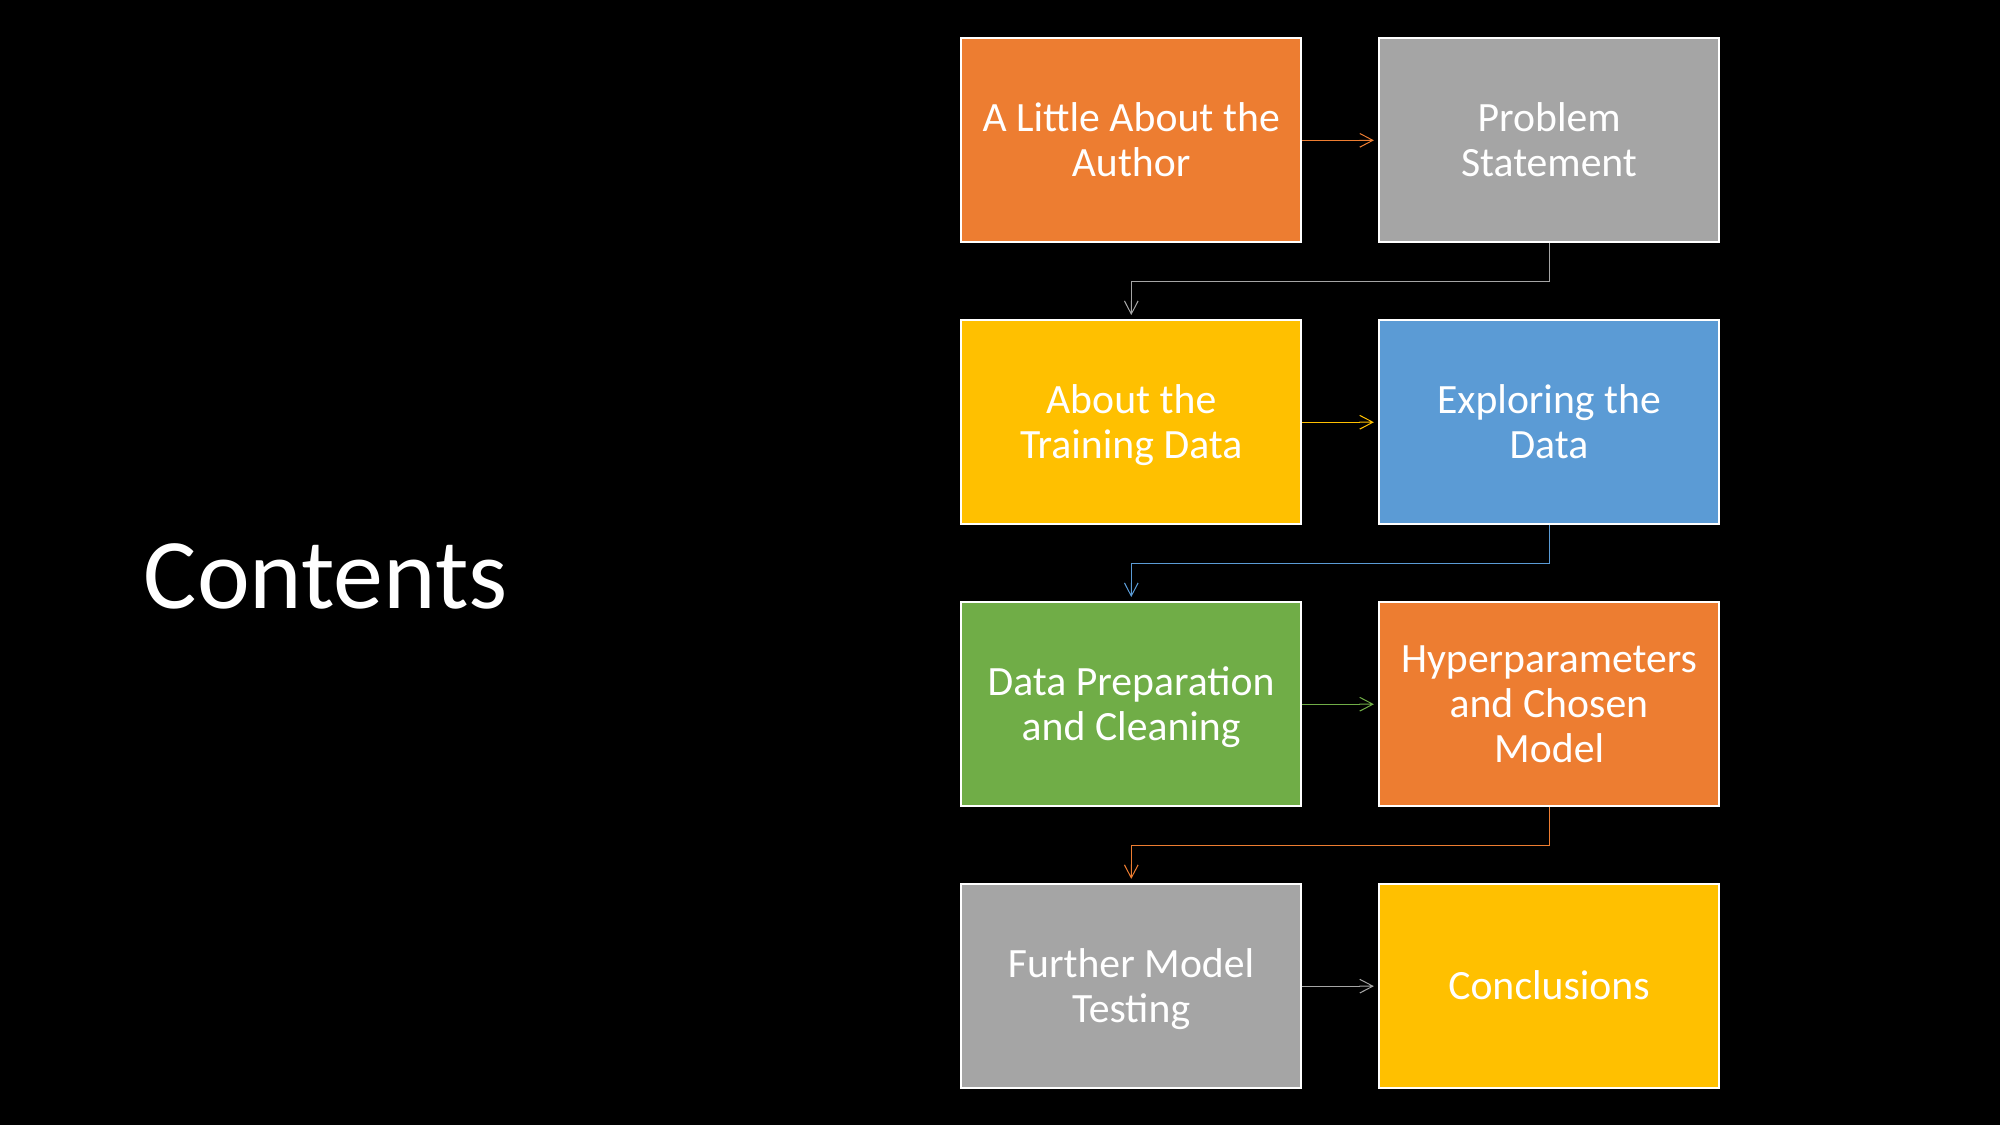

A Little About the Author

Problem Statement

About the Training Data

Exploring the Data

Data Preparation and Cleaning

Hyperparameters and Chosen Model

Further Model Testing
Conclusions
# Contents